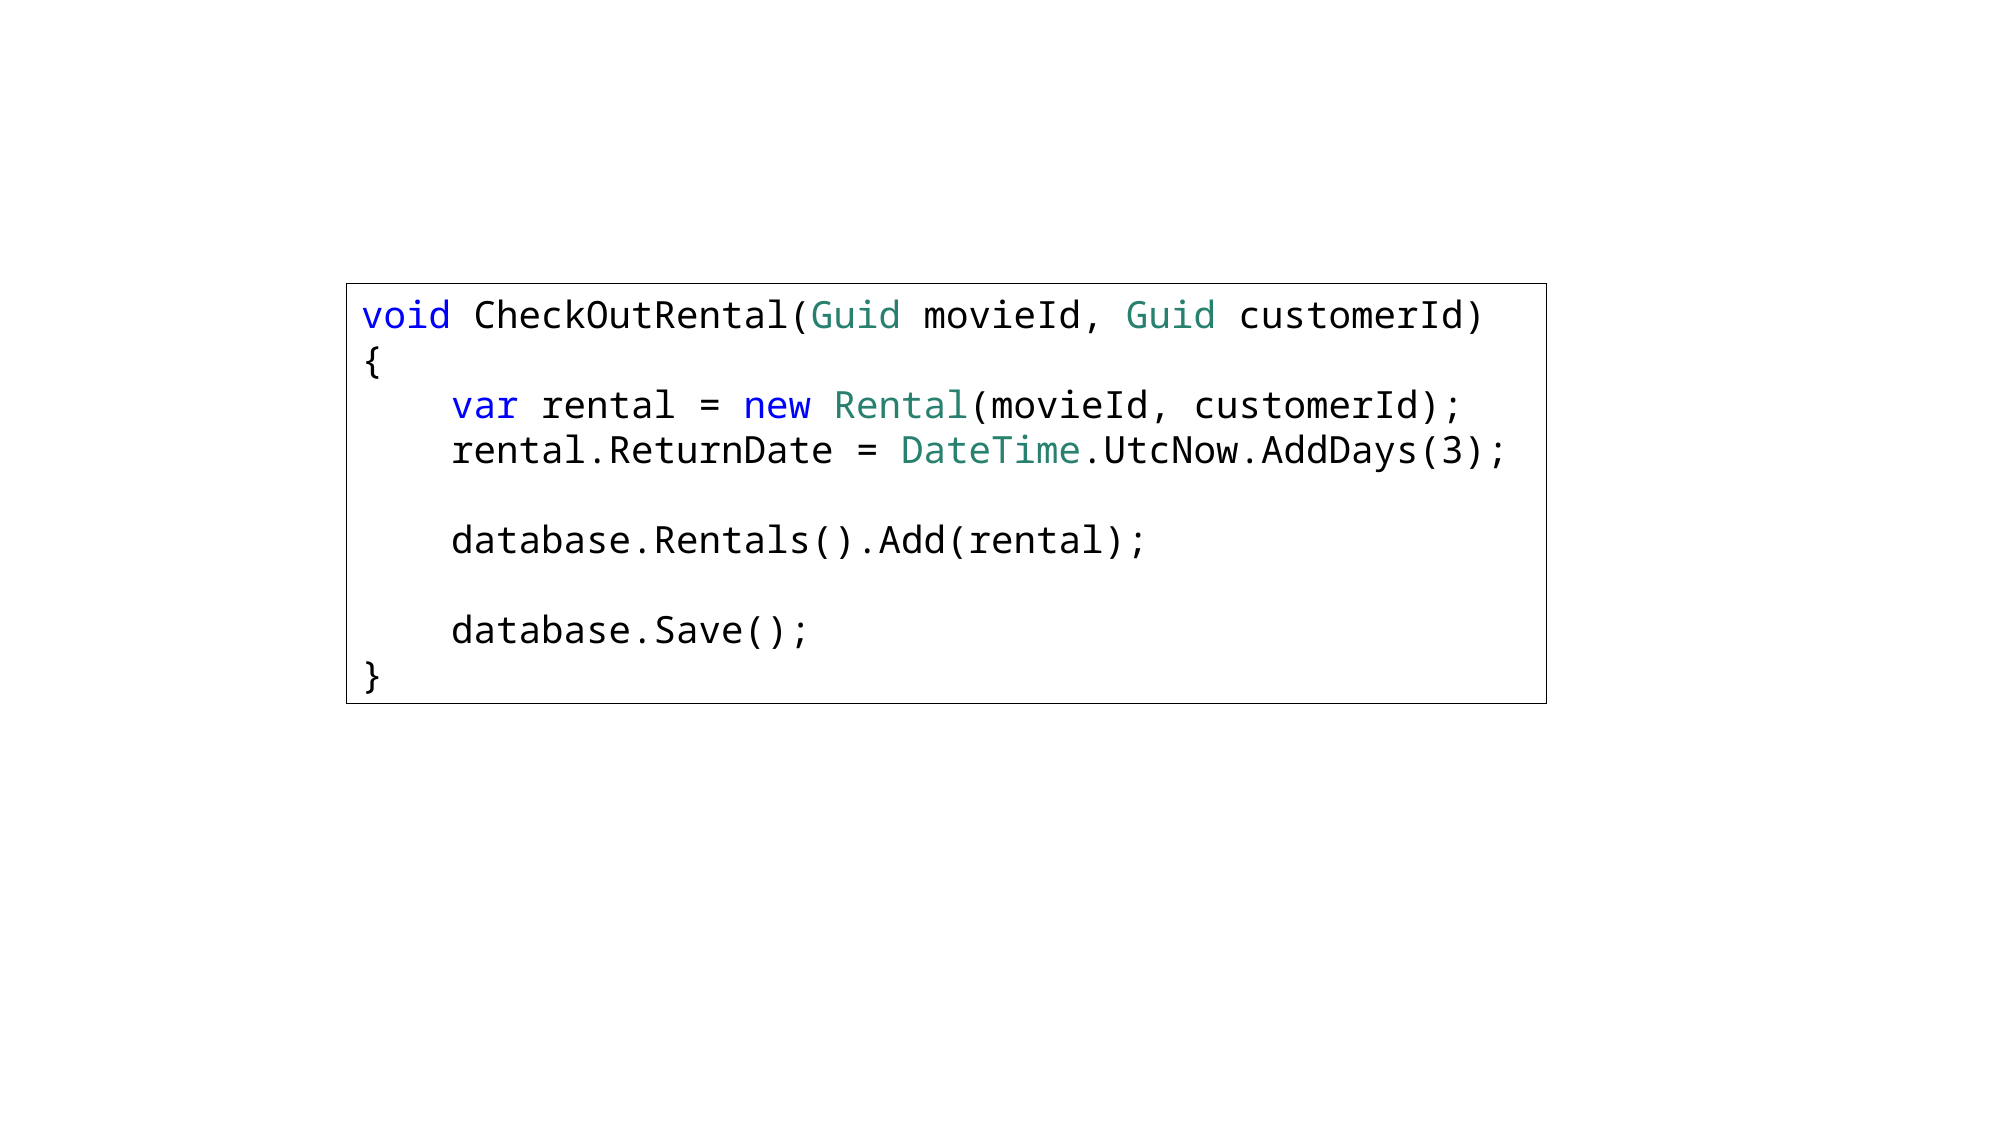

void CheckOutRental(Guid movieId, Guid customerId)
{
    var rental = new Rental(movieId, customerId);
    rental.ReturnDate = DateTime.UtcNow.AddDays(3);

    database.Rentals().Add(rental);

    database.Save();
}